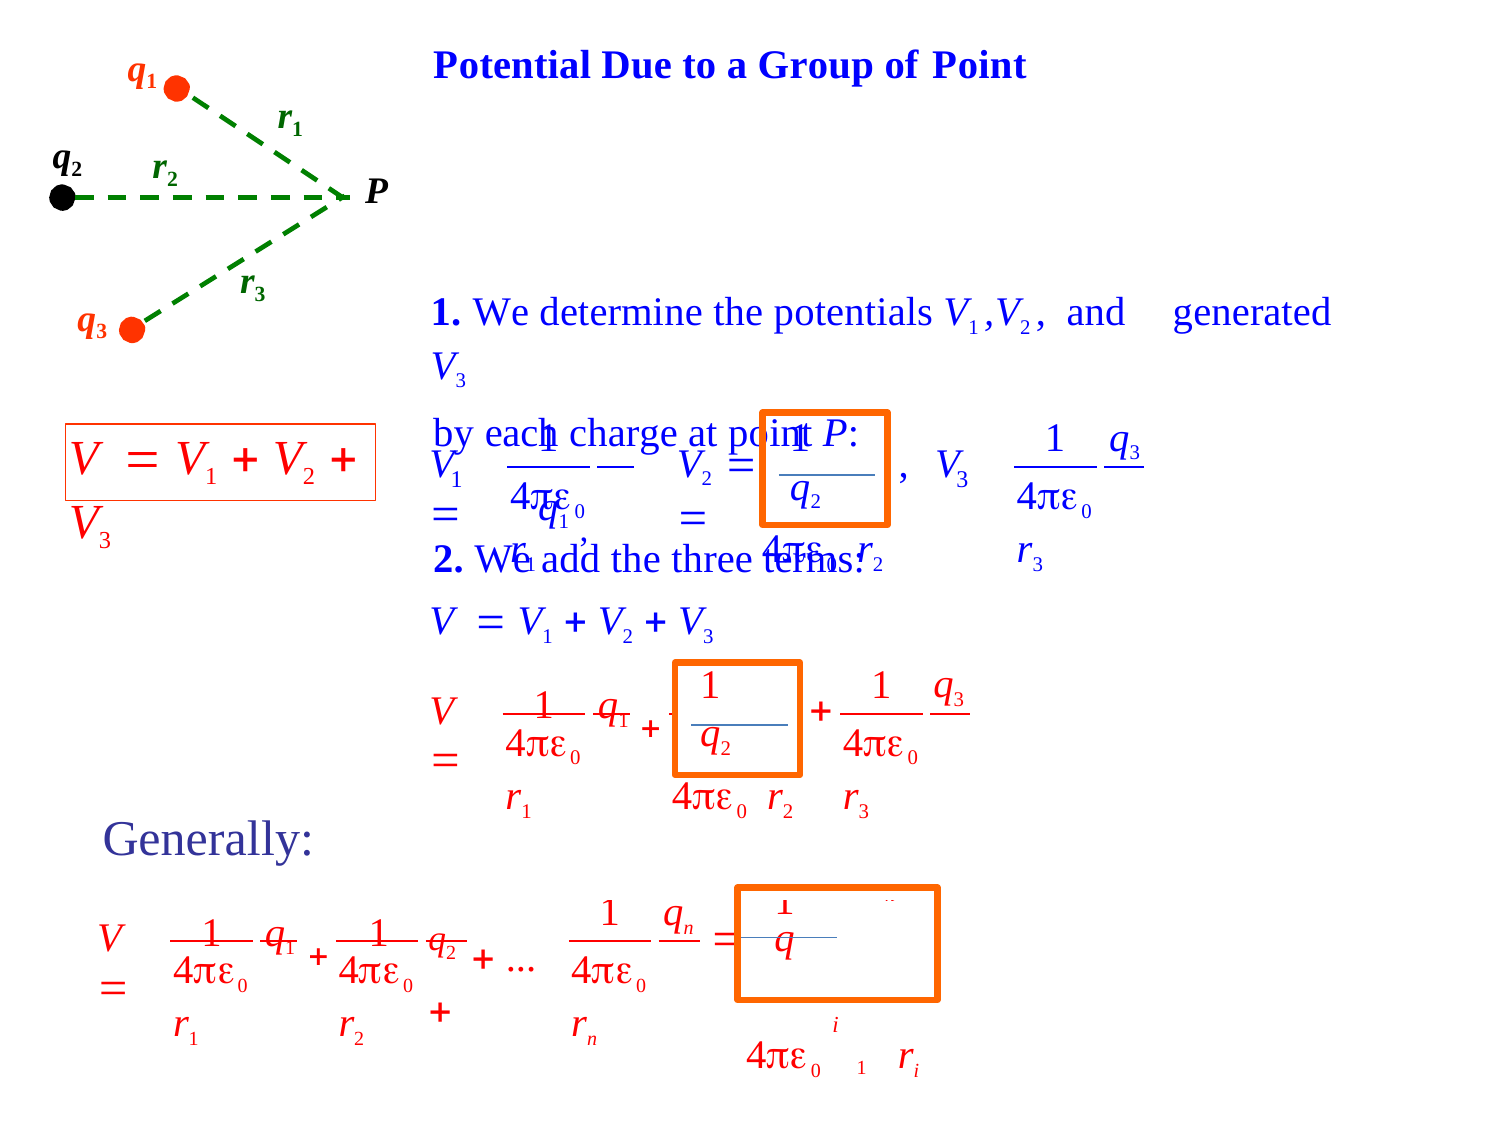

Potential Due to a Group of Point Charges
q1

Consider the group of three point charges shown in the figure.  The potential V  generated by this group at any point P is calculated using the principle of superposition.

r1

q2
r2
P

r3
1. We determine the potentials V1 ,V2 ,  and V3

by each charge at point P:
generated
q3

1	q1  ,
1	q2
4πε0   r2
1	q3

V  = V1  + V2  + V3
V  =
V2  =	,	V	=
1
3
4πε0   r1
4πε0   r3

2. We add the three terms:

V  = V1  + V2  + V3
q3
1	q1  +
1	q2
4πε0   r2
1

V  =
+

4πε0	r1
4πε0   r3

Generally:
The previous equation can be generalized for n charges as follows:

1	q1  +	1
1	qn
1	n	q
∑	i
4πε0	1	ri

V  =
q2  + ... +
=
4πε0    r1
4πε0    r2
4πε0    rn